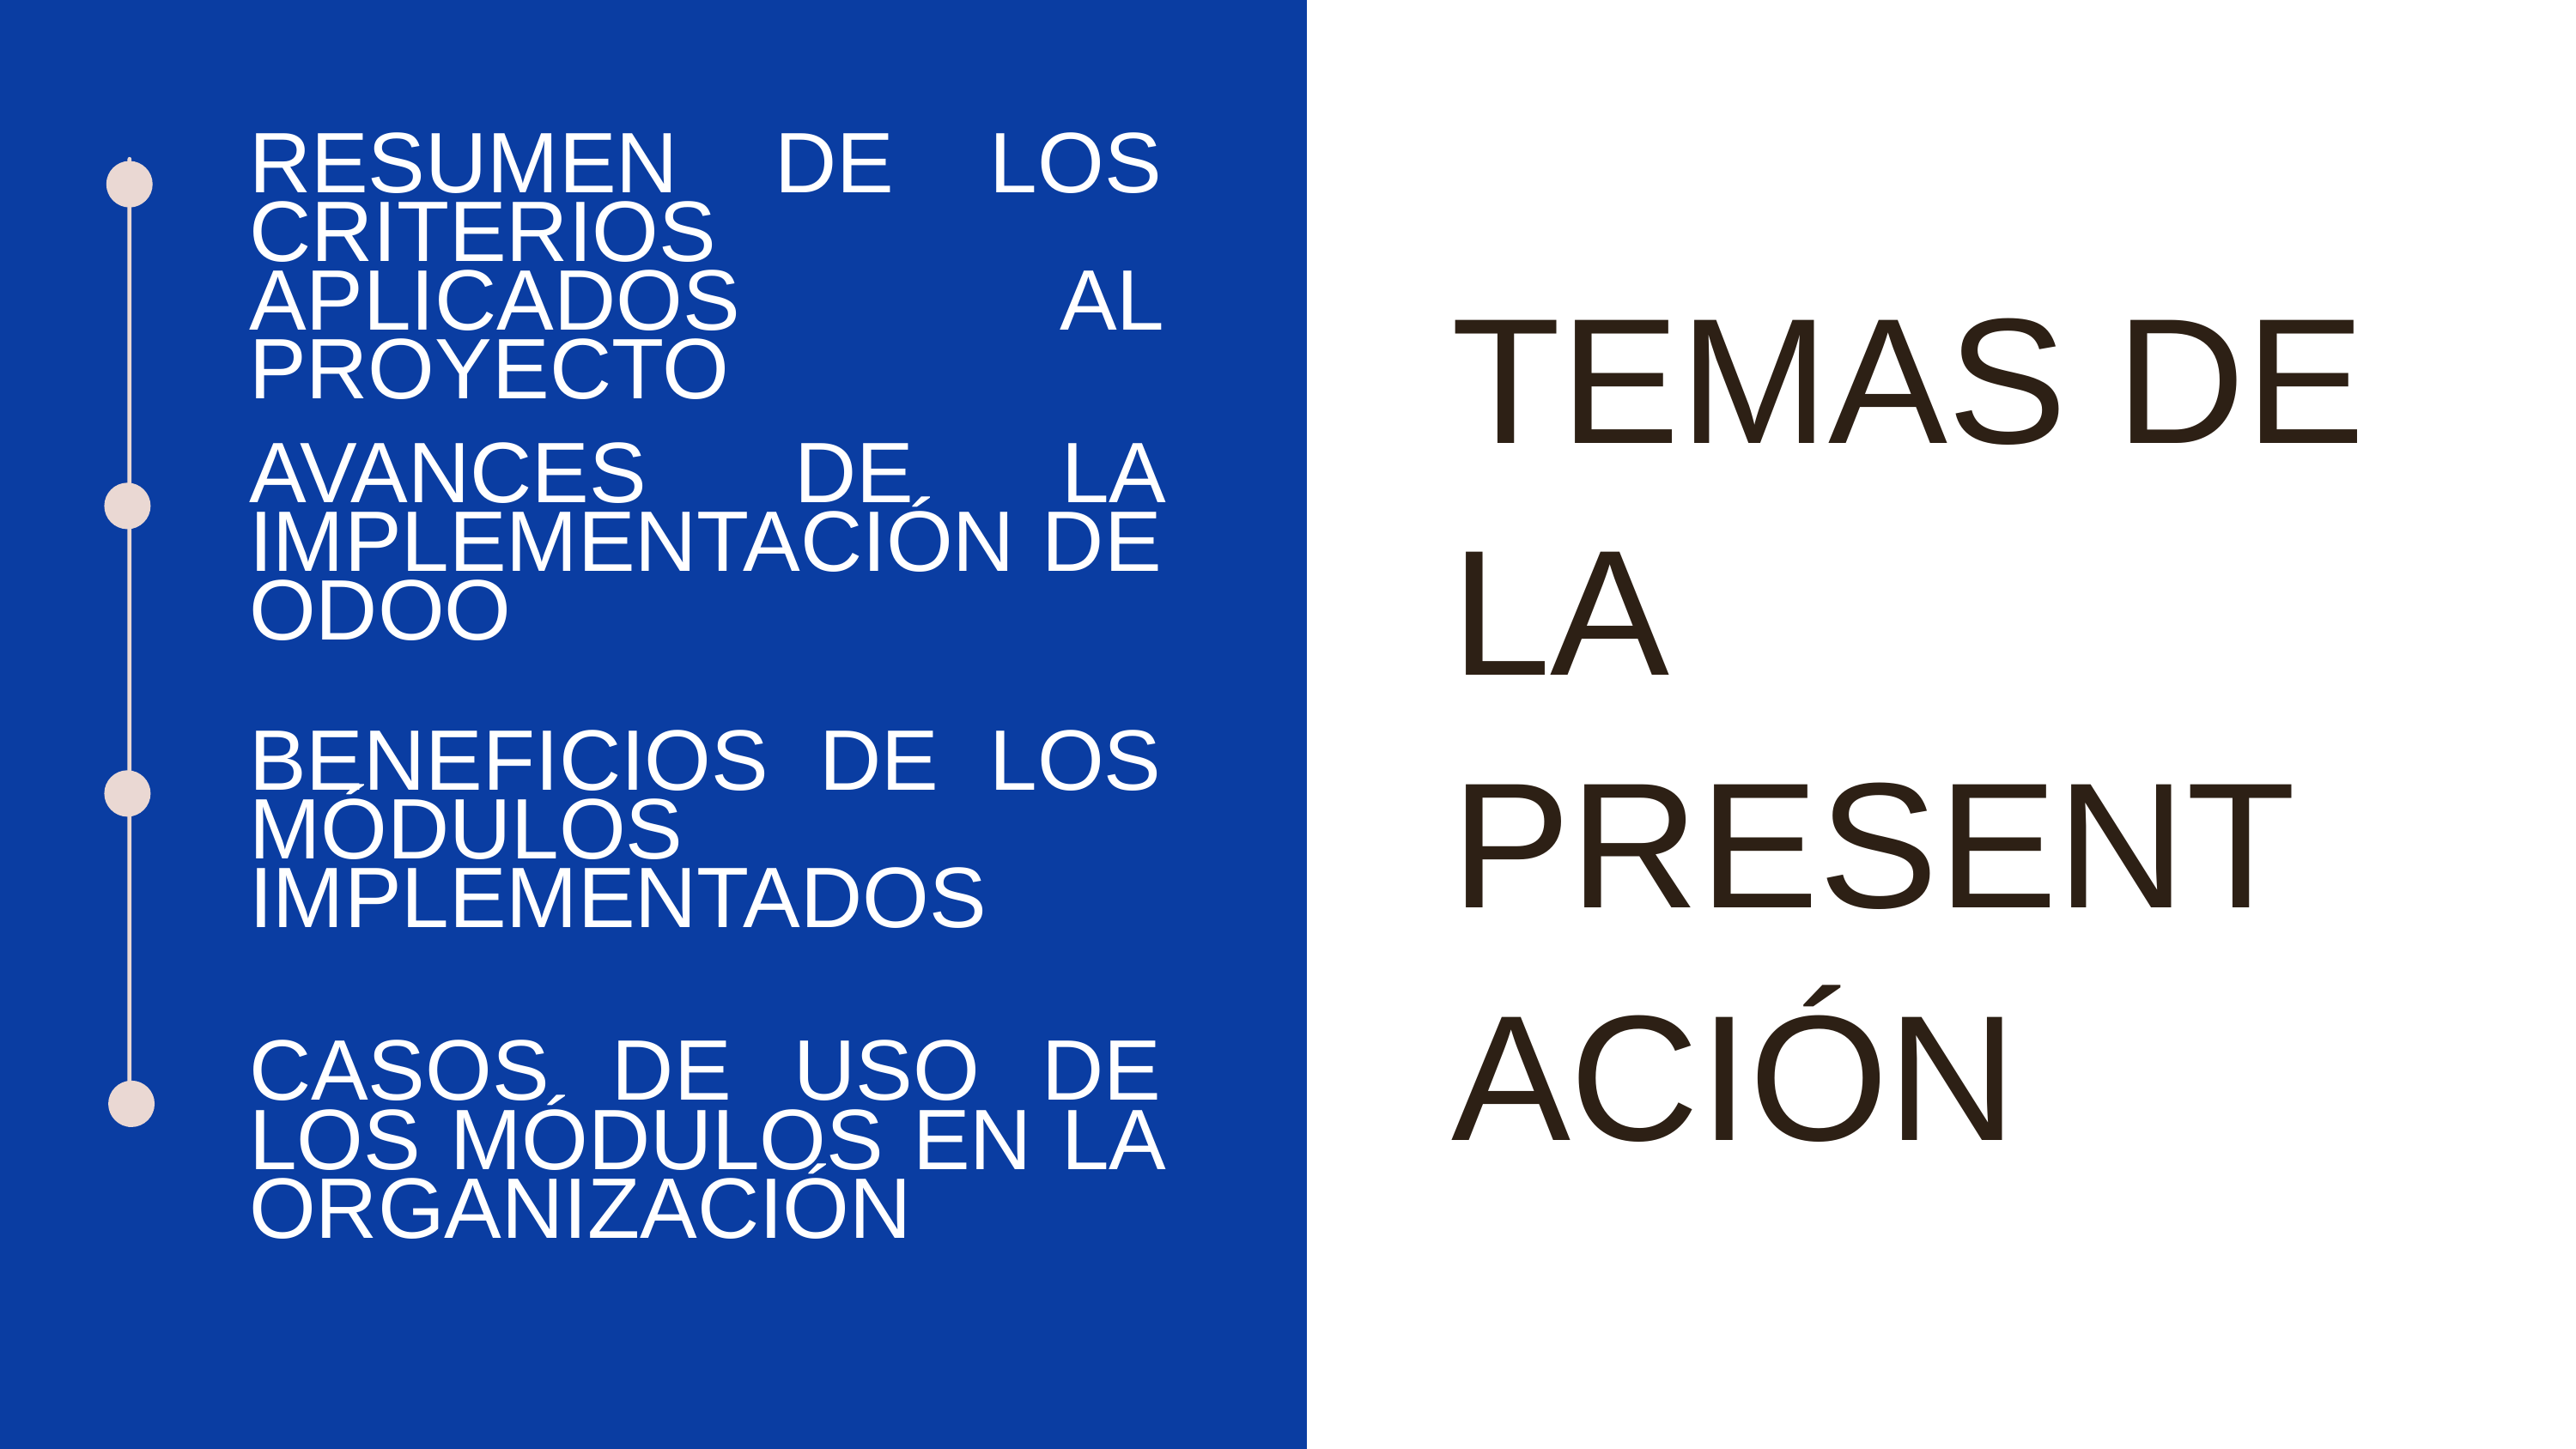

RESUMEN DE LOS CRITERIOS APLICADOS AL PROYECTO

TEMAS DE LA PRESENTACIÓN
AVANCES DE LA IMPLEMENTACIÓN DE ODOO

BENEFICIOS DE LOS MÓDULOS IMPLEMENTADOS

CASOS DE USO DE LOS MÓDULOS EN LA ORGANIZACIÓN